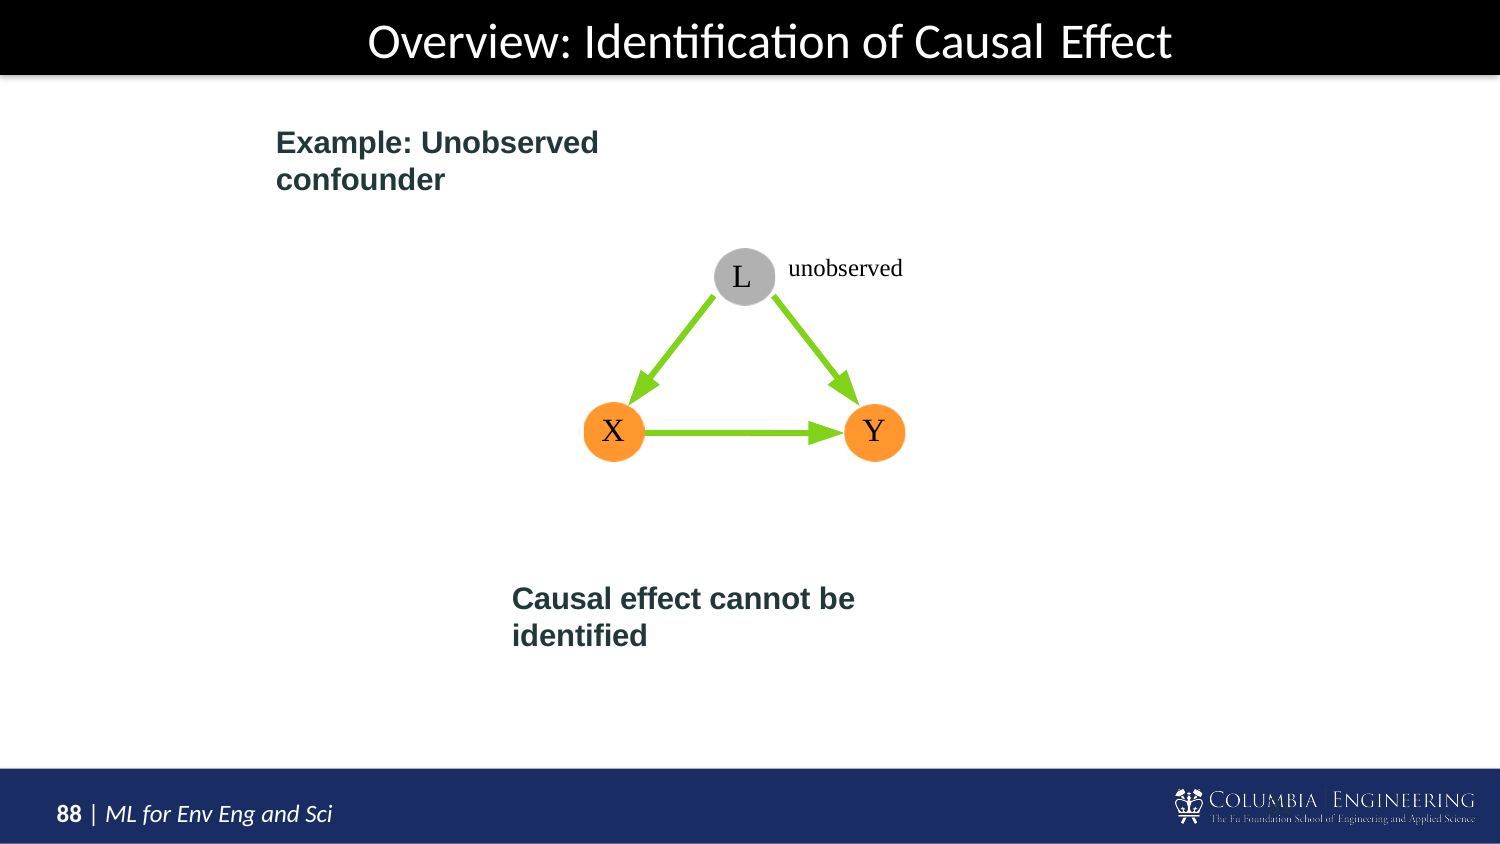

# Overview: Identification of Causal Effect
Example: Unobserved confounder

unobserved
L
X
Y
Causal effect cannot be identified
31